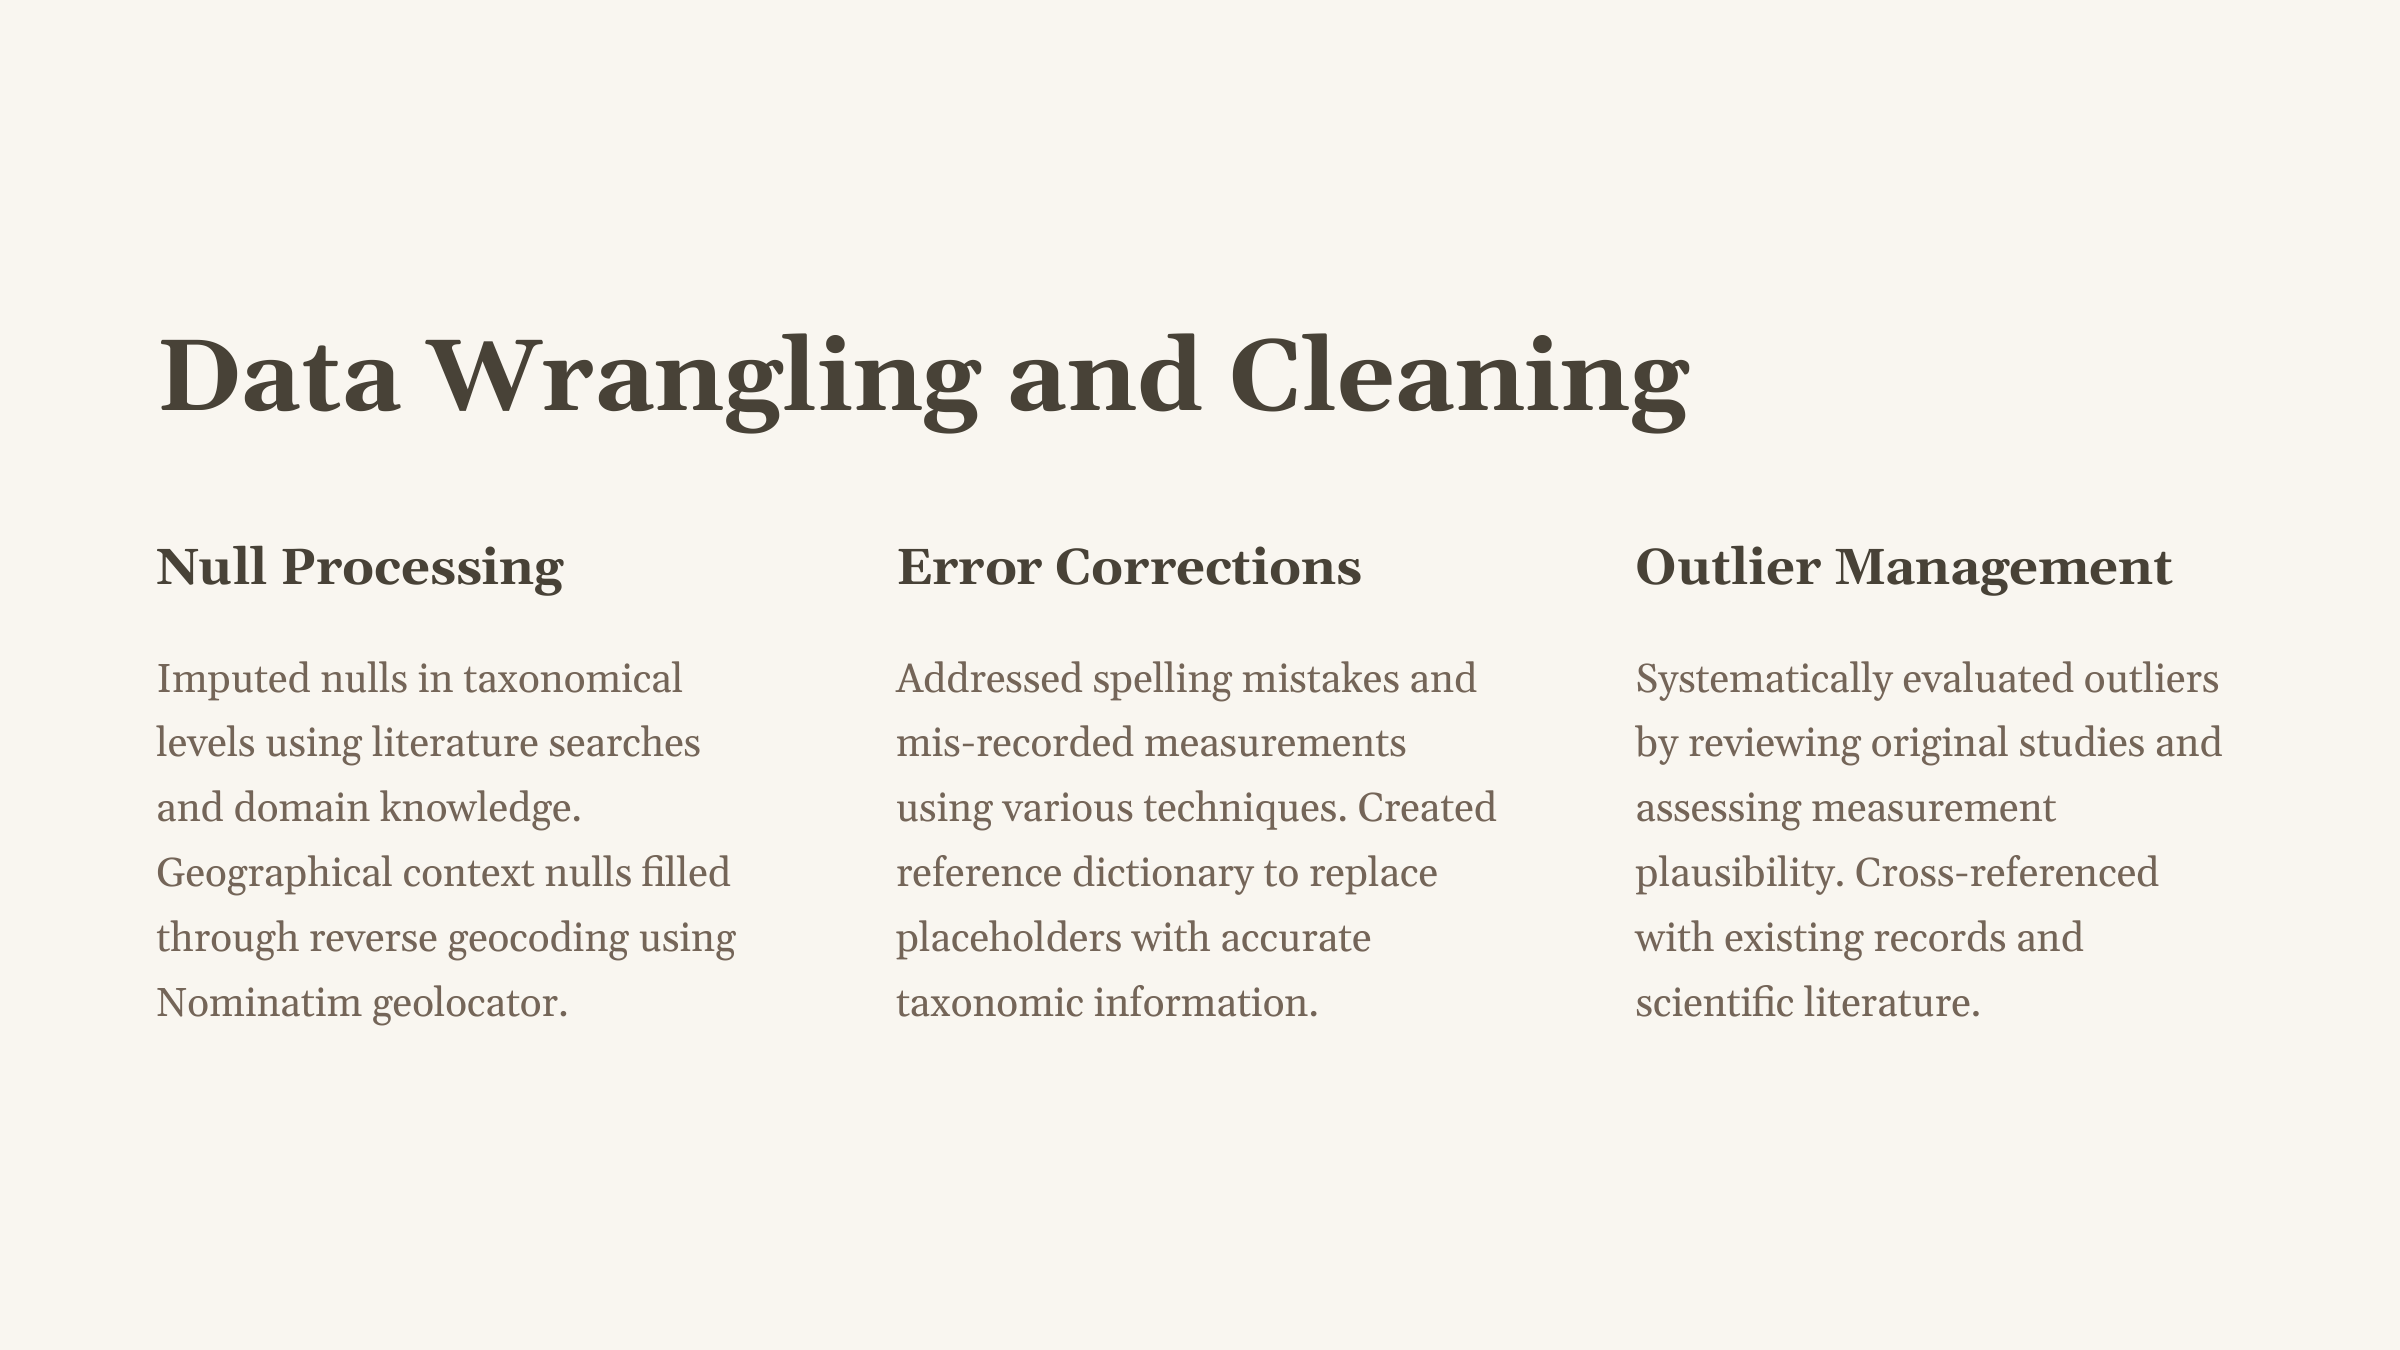

Data Wrangling and Cleaning
Null Processing
Error Corrections
Outlier Management
Imputed nulls in taxonomical levels using literature searches and domain knowledge. Geographical context nulls filled through reverse geocoding using Nominatim geolocator.
Addressed spelling mistakes and mis-recorded measurements using various techniques. Created reference dictionary to replace placeholders with accurate taxonomic information.
Systematically evaluated outliers by reviewing original studies and assessing measurement plausibility. Cross-referenced with existing records and scientific literature.